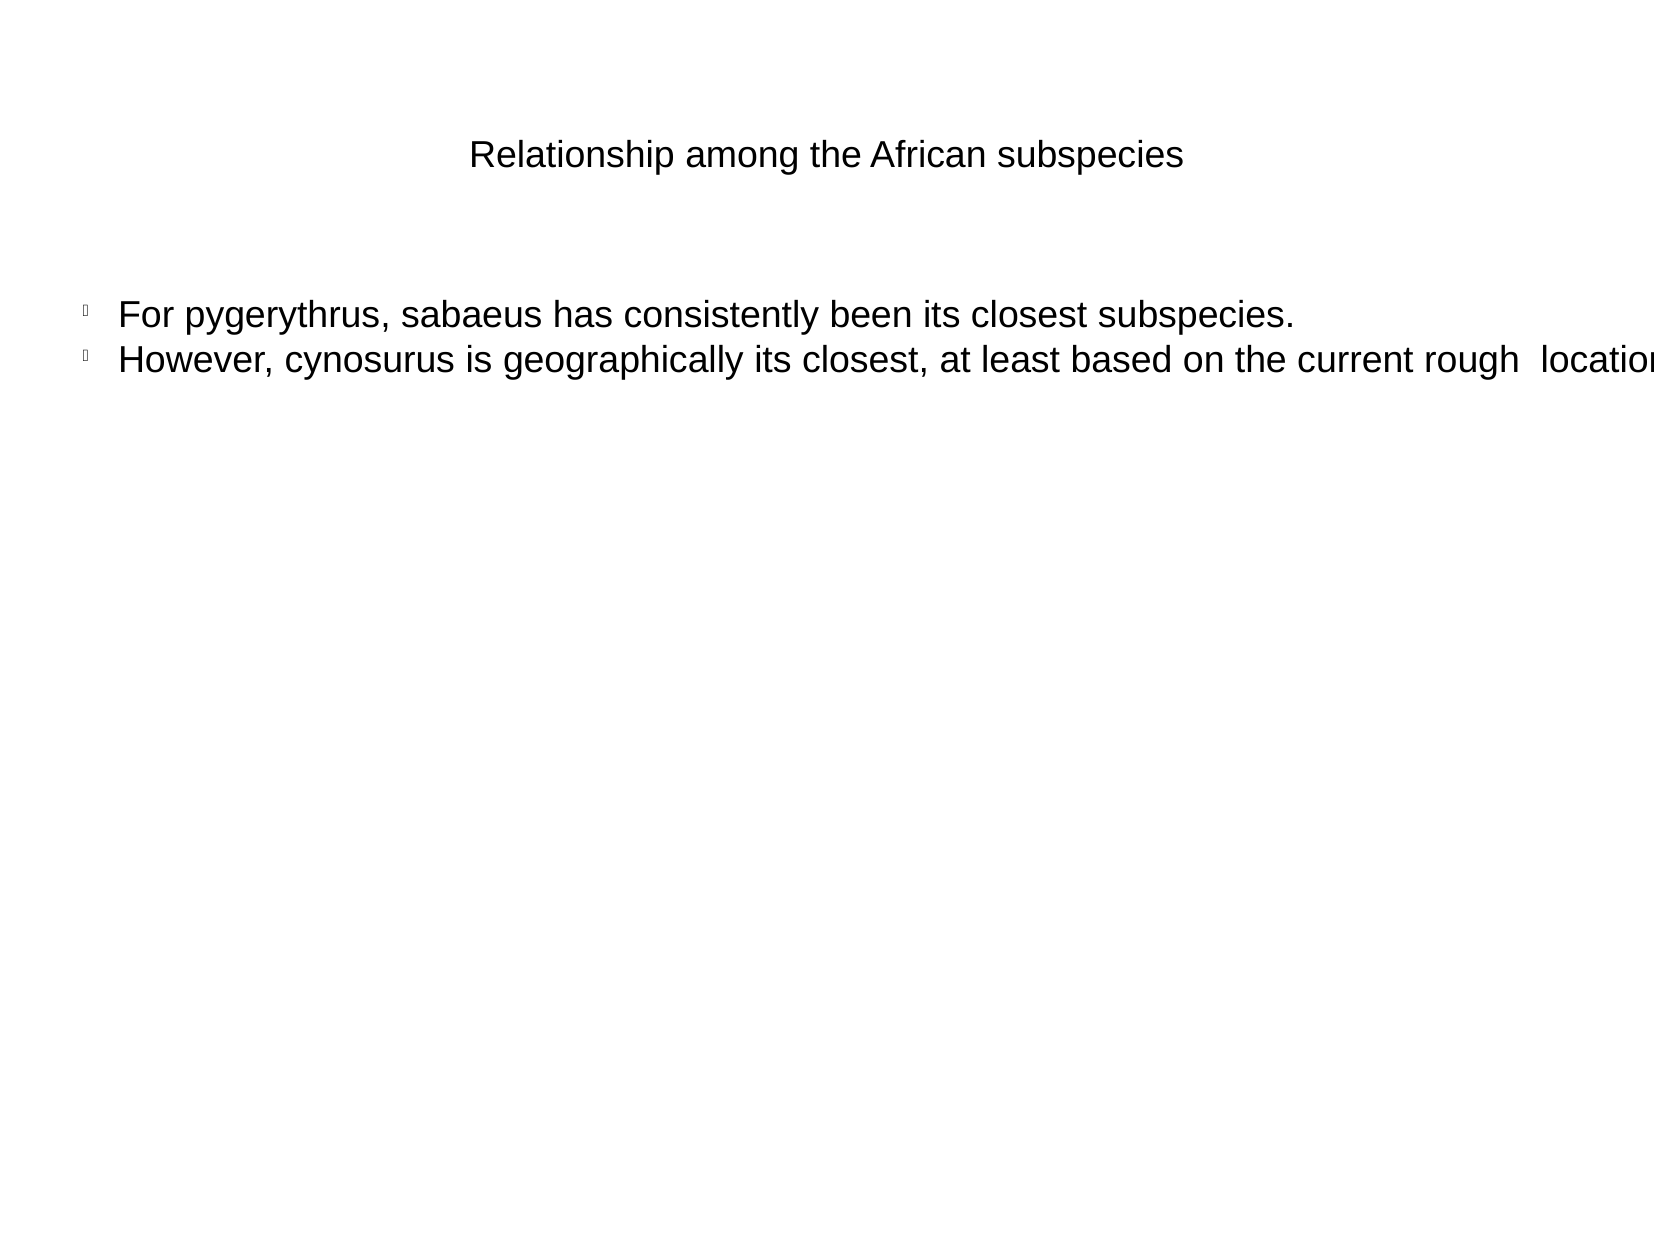

Relationship among the African subspecies
For pygerythrus, sabaeus has consistently been its closest subspecies.
However, cynosurus is geographically its closest, at least based on the current rough  location.